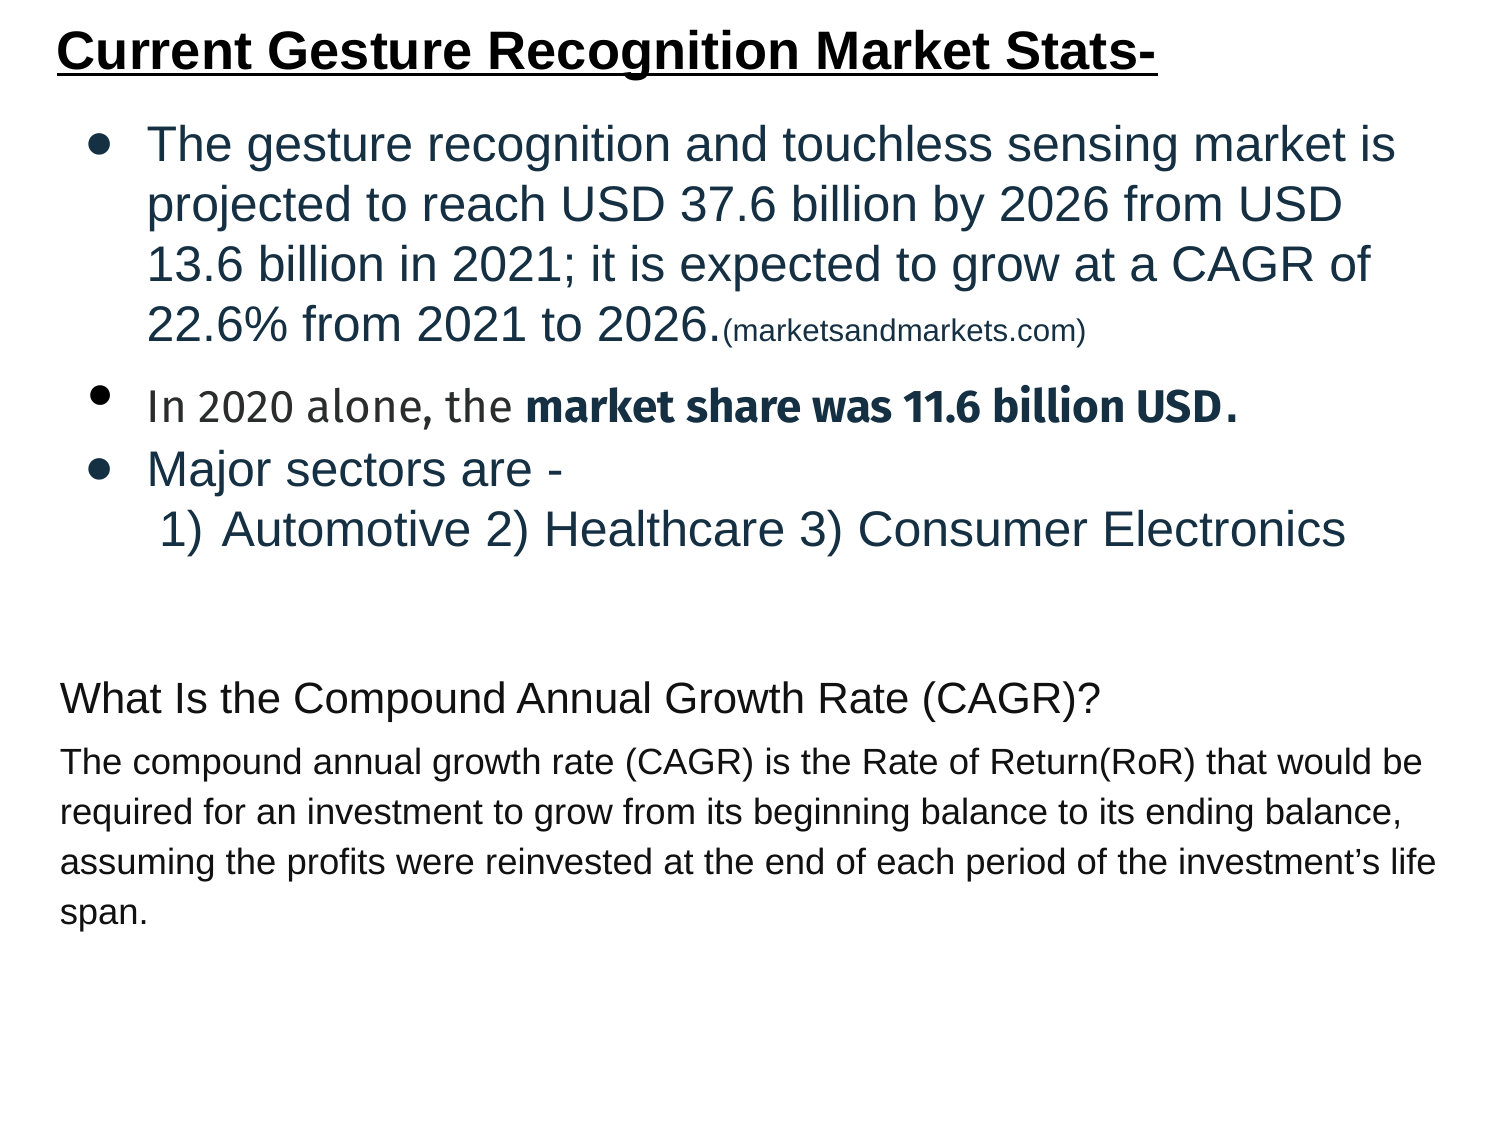

# Current Gesture Recognition Market Stats-
The gesture recognition and touchless sensing market is projected to reach USD 37.6 billion by 2026 from USD 13.6 billion in 2021; it is expected to grow at a CAGR of 22.6% from 2021 to 2026.(marketsandmarkets.com)
In 2020 alone, the market share was 11.6 billion USD.
Major sectors are -
Automotive 2) Healthcare 3) Consumer Electronics
What Is the Compound Annual Growth Rate (CAGR)?
The compound annual growth rate (CAGR) is the Rate of Return(RoR) that would be required for an investment to grow from its beginning balance to its ending balance, assuming the profits were reinvested at the end of each period of the investment’s life span.